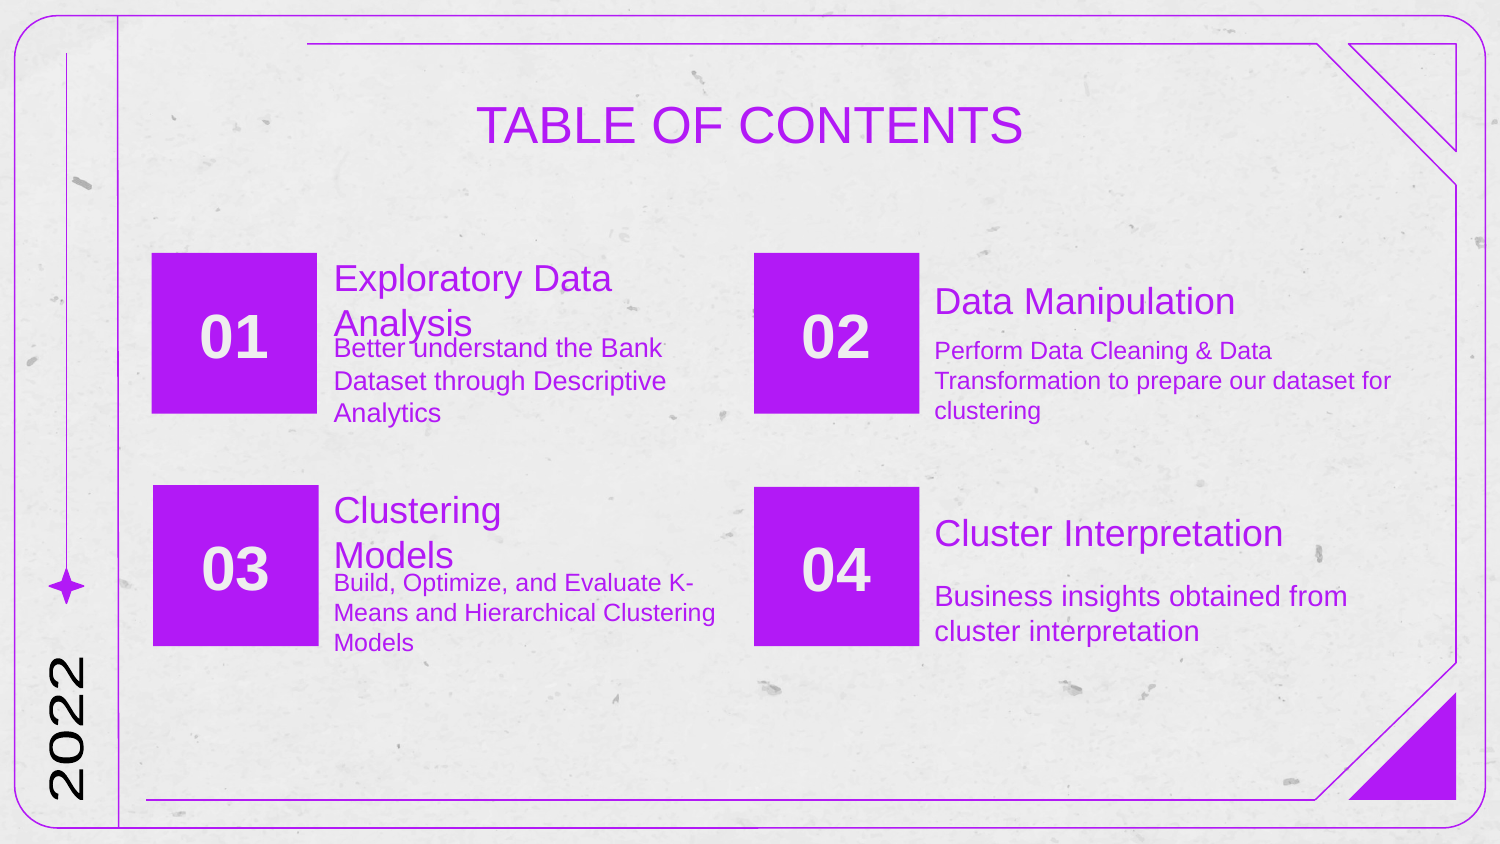

# TABLE OF CONTENTS
01
Exploratory Data Analysis
02
Data Manipulation
Better understand the Bank Dataset through Descriptive Analytics
Perform Data Cleaning & Data Transformation to prepare our dataset for clustering
03
Cluster Interpretation
Clustering
Models
04

Build, Optimize, and Evaluate K-Means and Hierarchical Clustering Models
Business insights obtained from cluster interpretation
2022